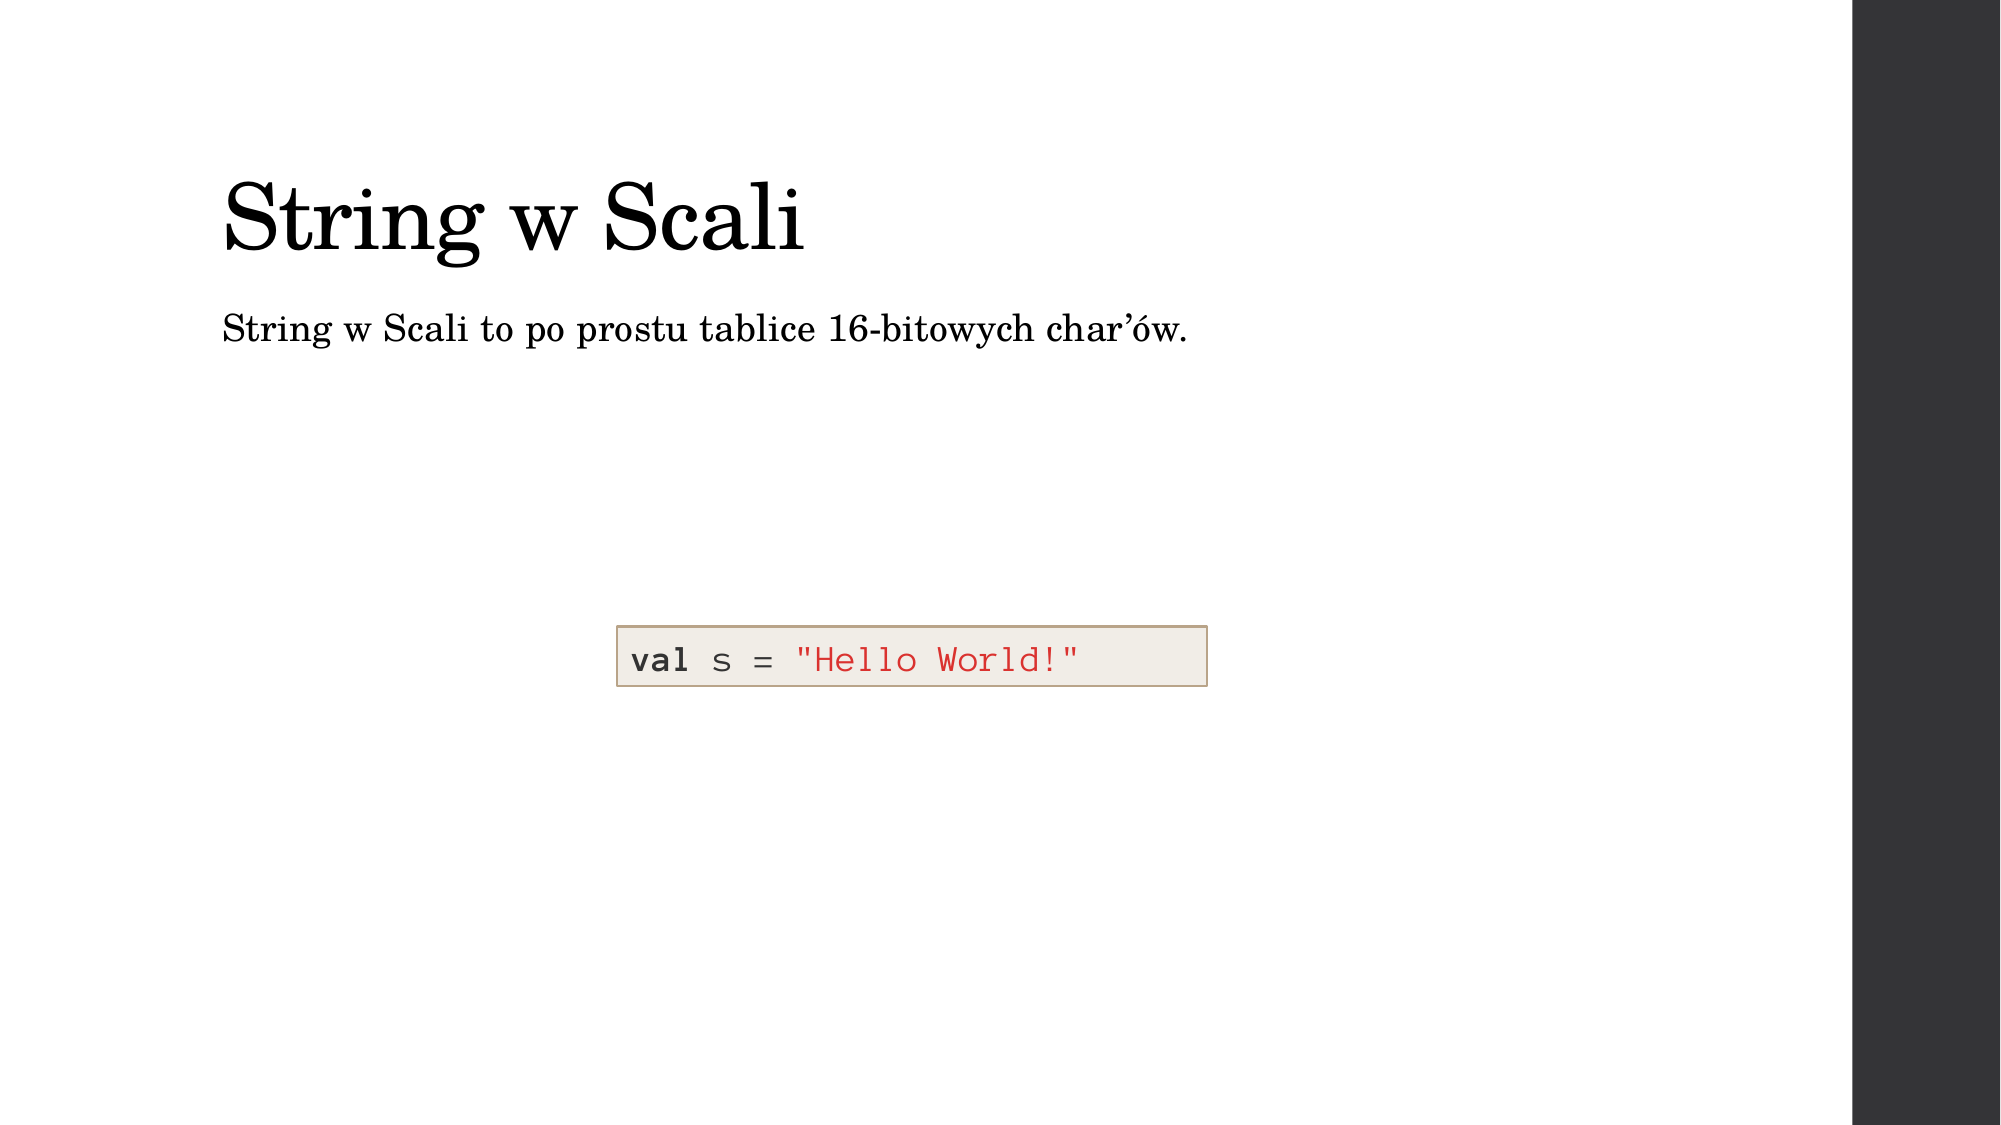

# String w Scali
String w Scali to po prostu tablice 16-bitowych char’ów.

val s = "Hello World!"